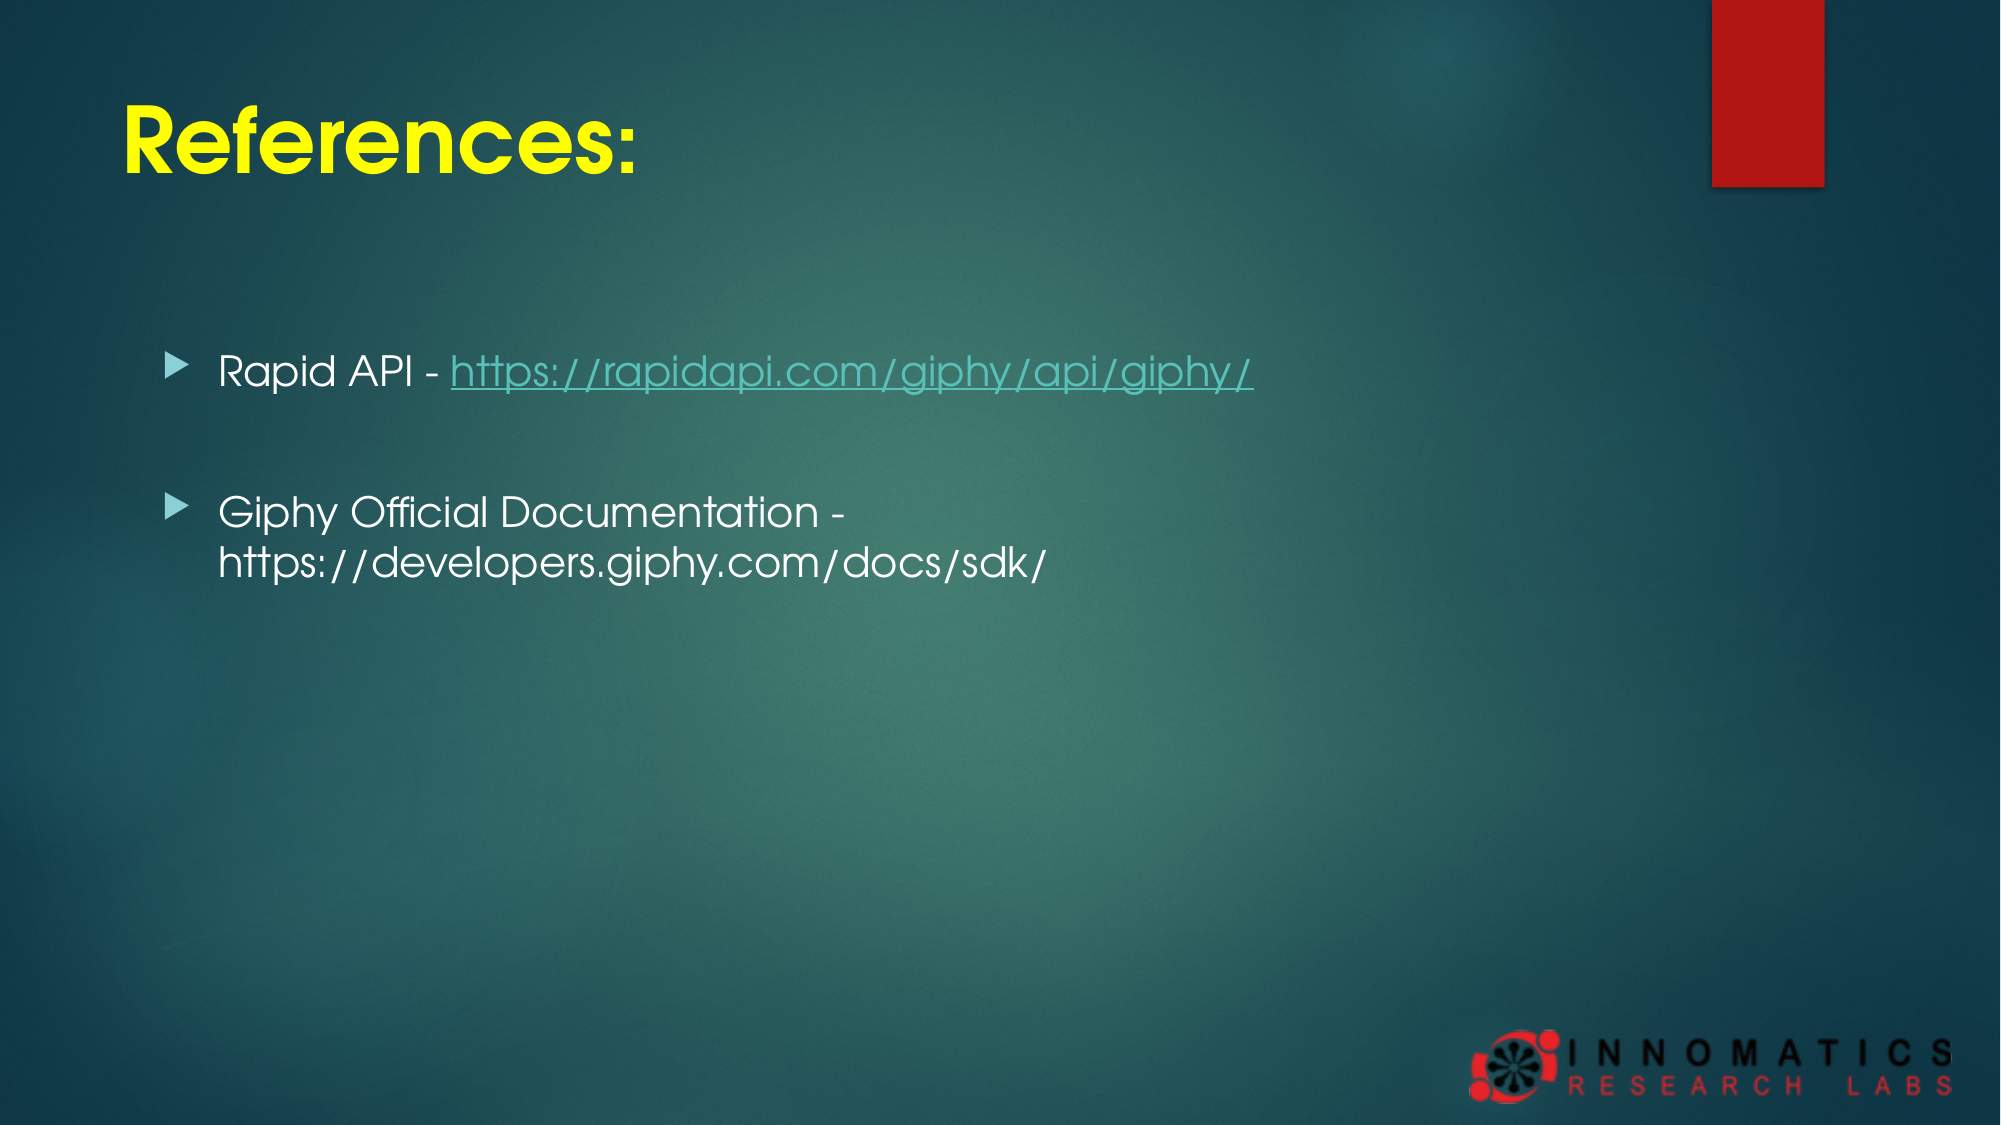

# References:
Rapid API - https://rapidapi.com/giphy/api/giphy/

Giphy Official Documentation - https://developers.giphy.com/docs/sdk/